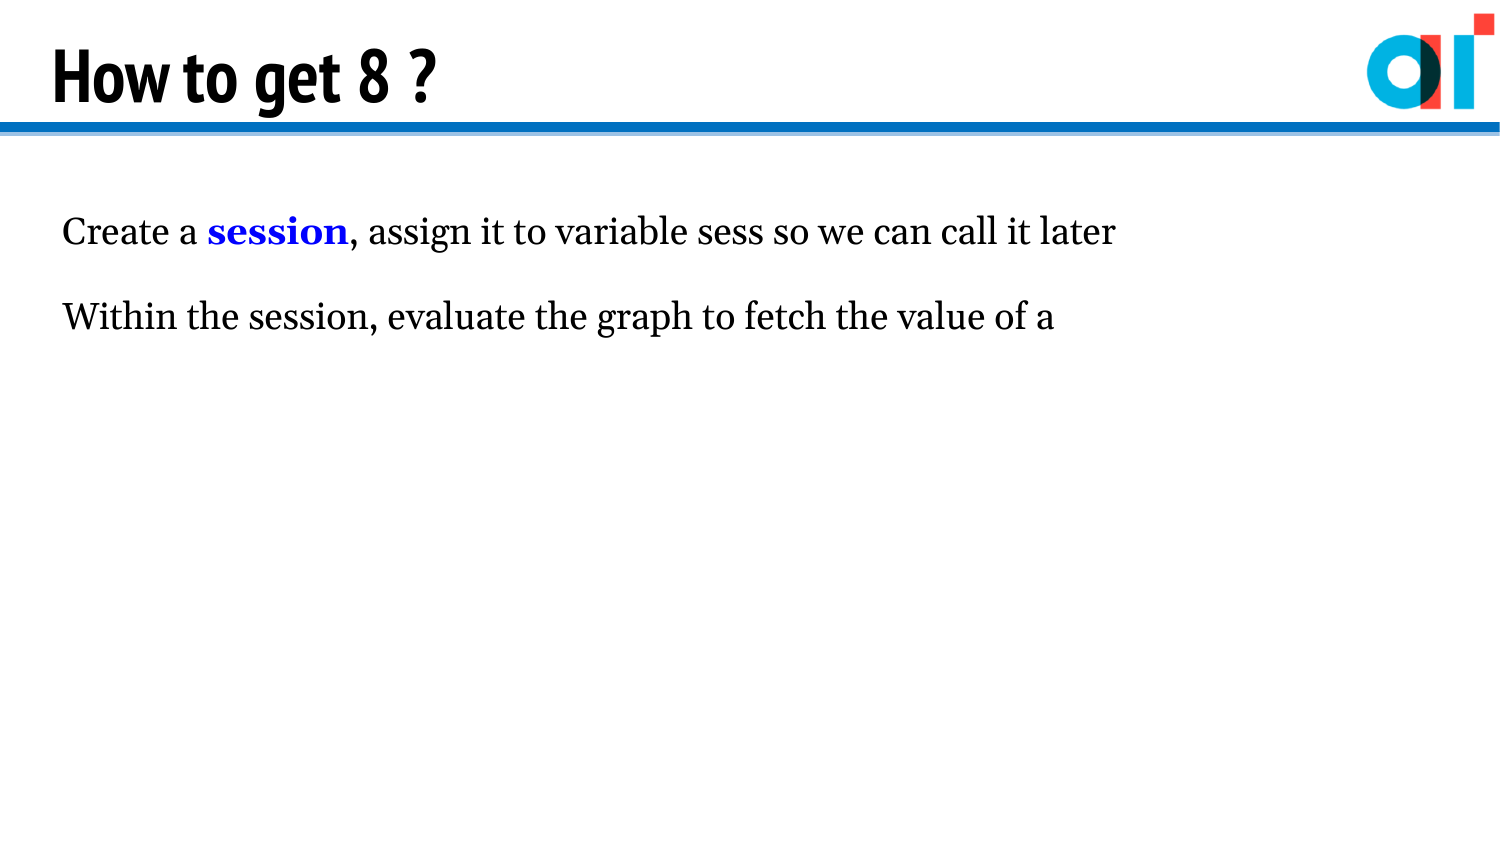

# How to get 8 ?
Create a session, assign it to variable sess so we can call it later
Within the session, evaluate the graph to fetch the value of a